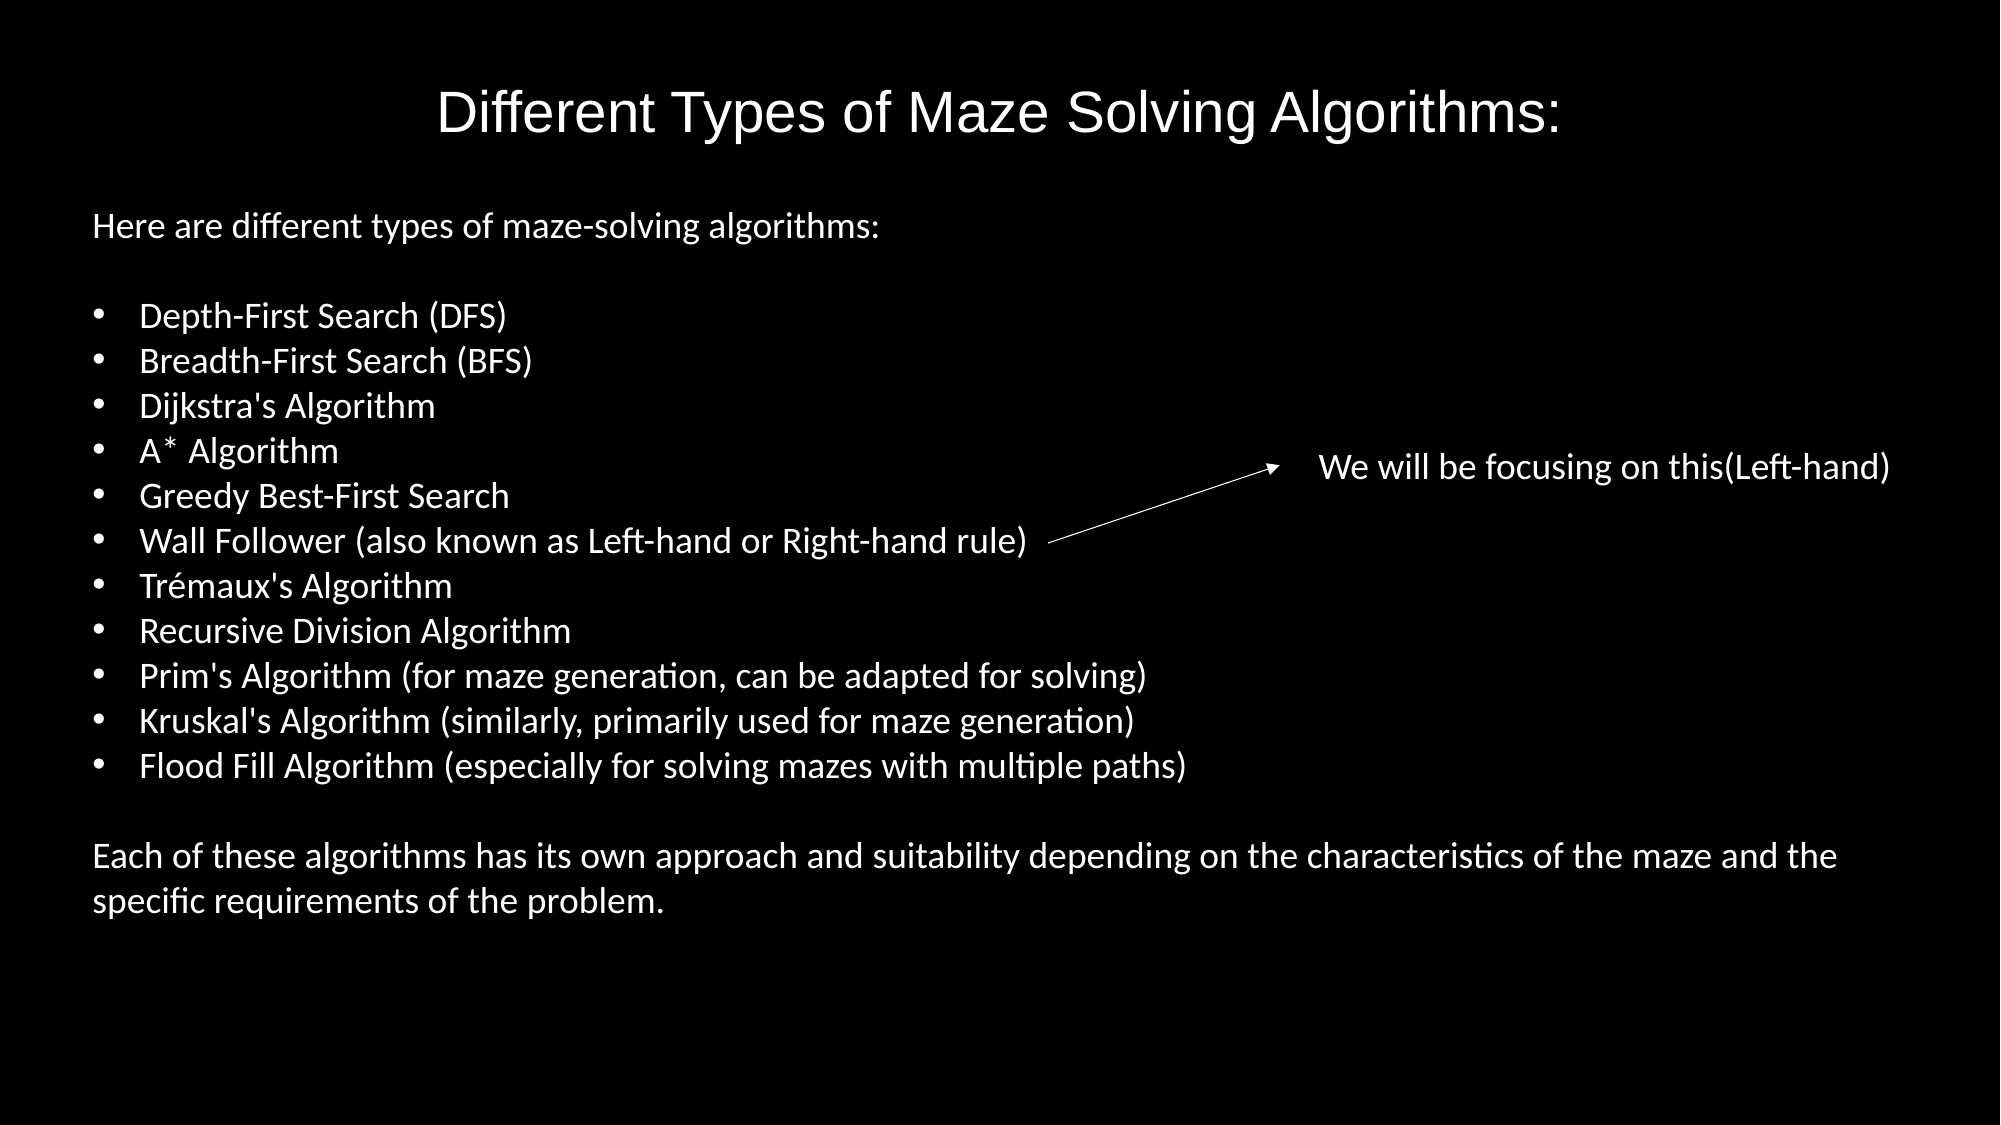

Different Types of Maze Solving Algorithms:
Here are different types of maze-solving algorithms:

Depth-First Search (DFS)
Breadth-First Search (BFS)
Dijkstra's Algorithm
A* Algorithm
Greedy Best-First Search
Wall Follower (also known as Left-hand or Right-hand rule)
Trémaux's Algorithm
Recursive Division Algorithm
Prim's Algorithm (for maze generation, can be adapted for solving)
Kruskal's Algorithm (similarly, primarily used for maze generation)
Flood Fill Algorithm (especially for solving mazes with multiple paths)

Each of these algorithms has its own approach and suitability depending on the characteristics of the maze and the specific requirements of the problem.
We will be focusing on this(Left-hand)